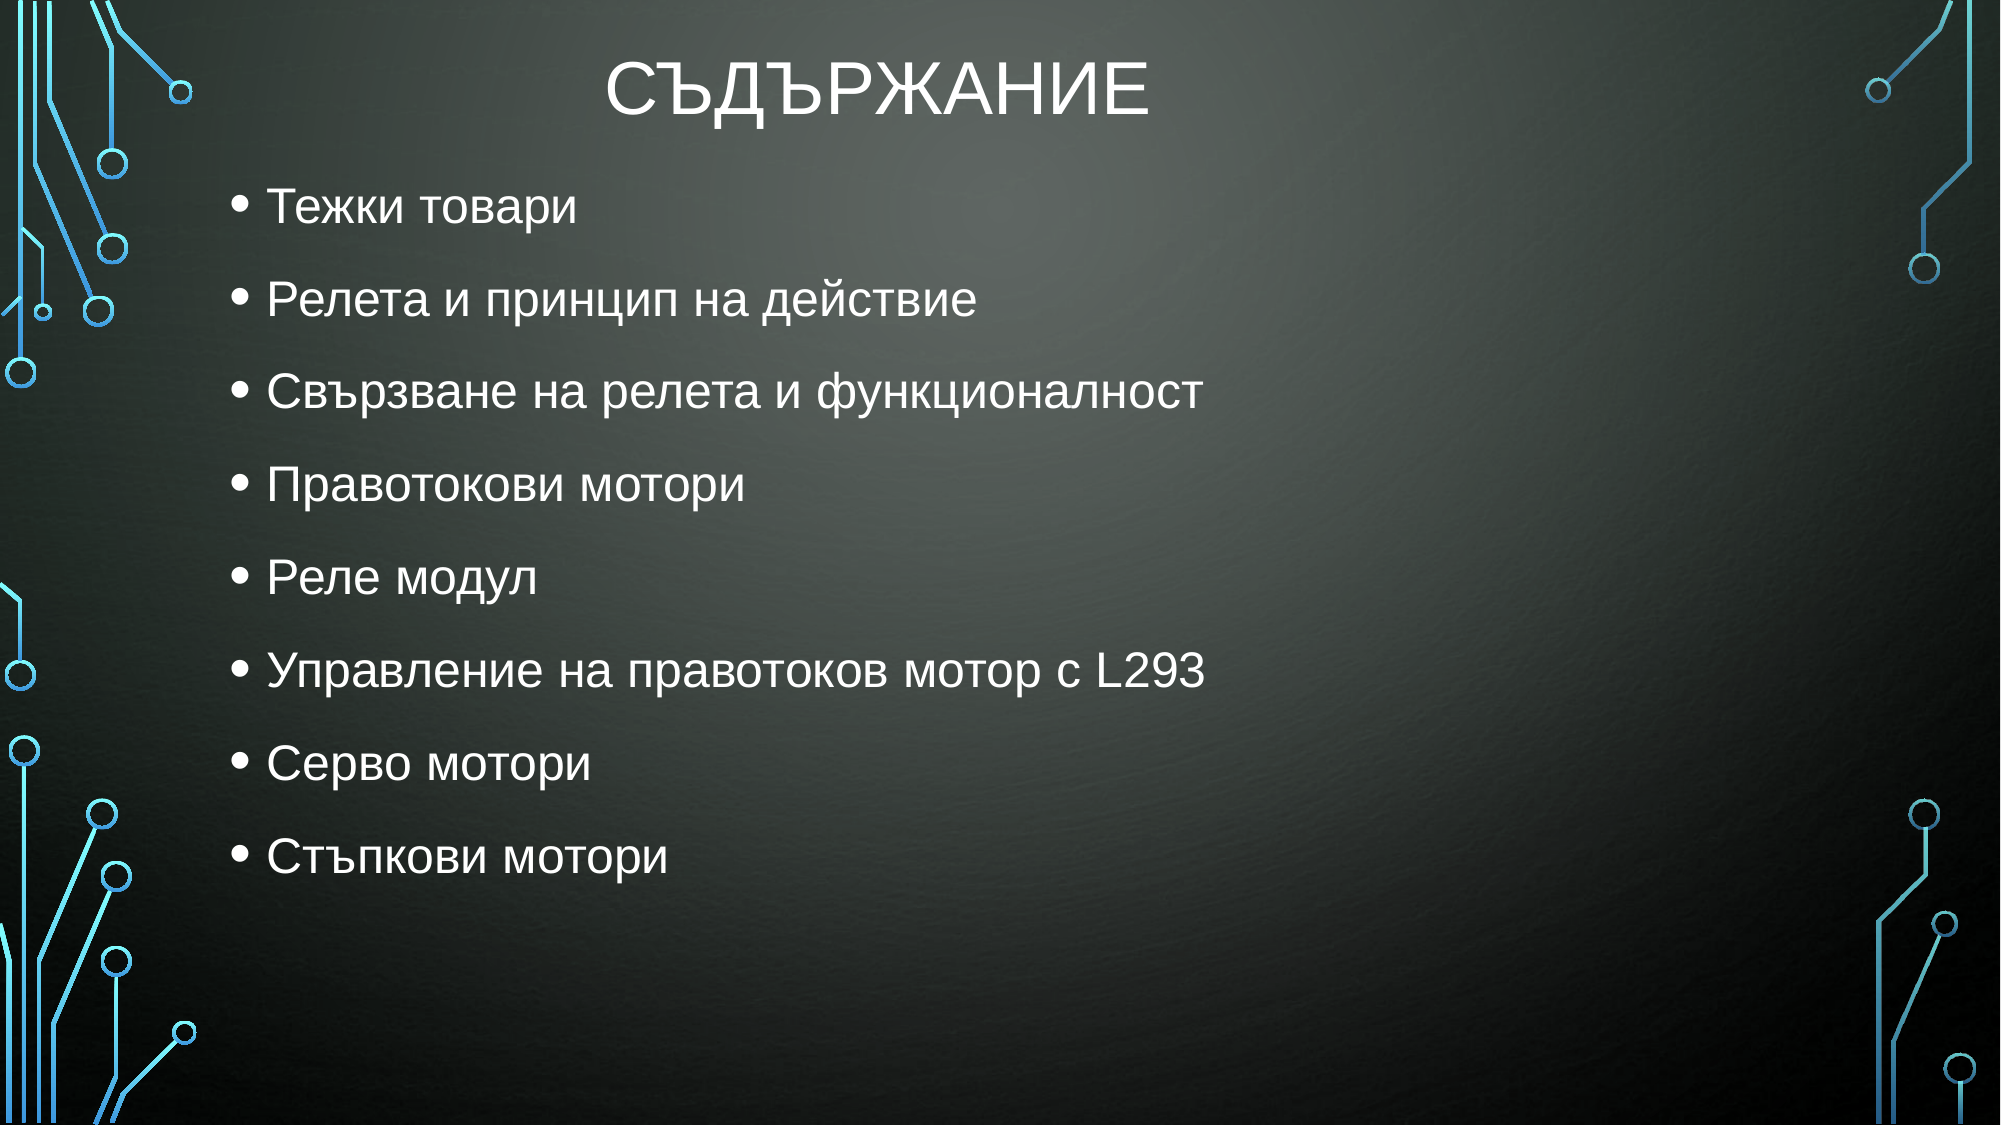

# Съдържание
Тежки товари
Релета и принцип на действие
Свързване на релета и функционалност
Правотокови мотори
Реле модул
Управление на правотоков мотор с L293
Серво мотори
Стъпкови мотори